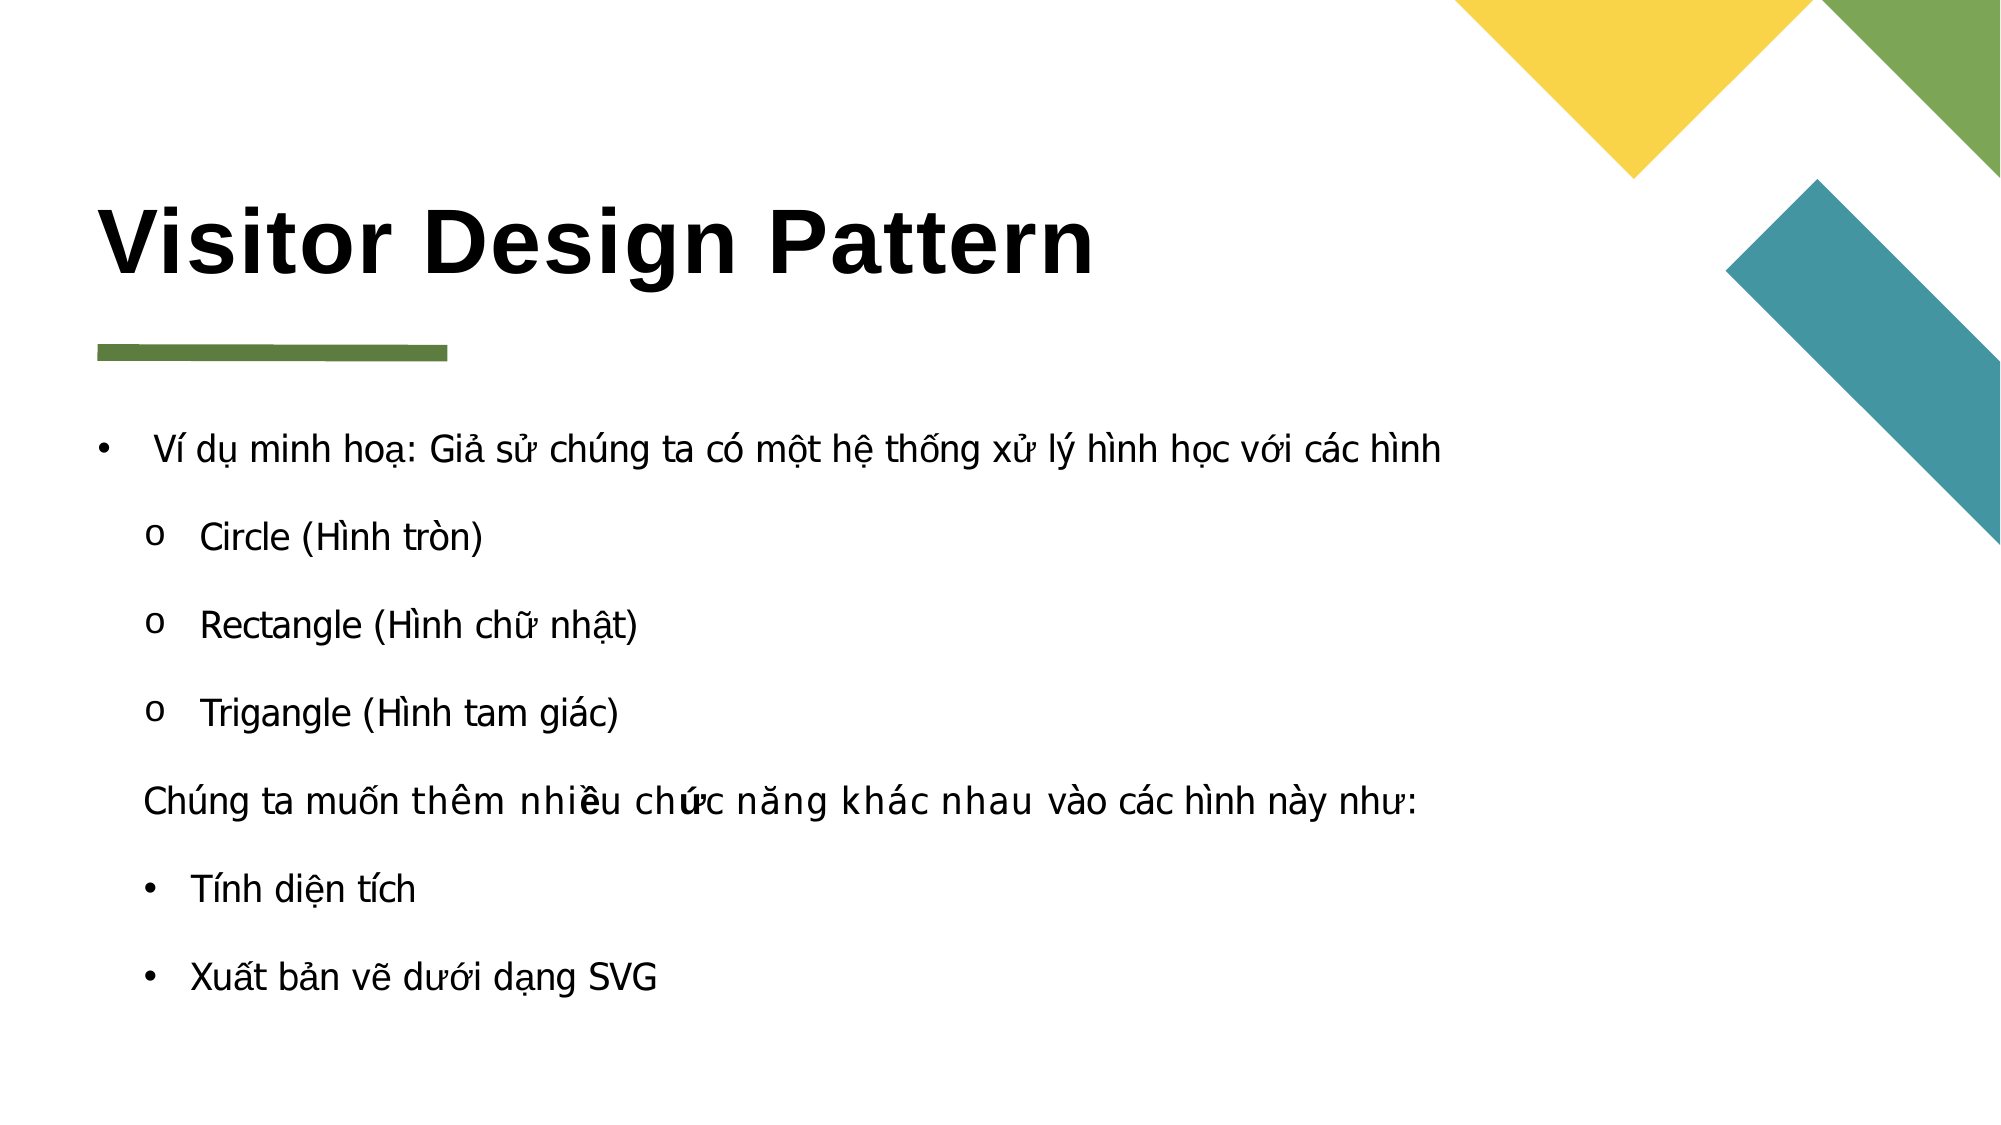

# Visitor Design Pattern
Ví dụ minh hoạ: Giả sử chúng ta có một hệ thống xử lý hình học với các hình
Circle (Hình tròn)
Rectangle (Hình chữ nhật)
Trigangle (Hình tam giác)
Chúng ta muốn thêm nhiều chức năng khác nhau vào các hình này như:
Tính diện tích
Xuất bản vẽ dưới dạng SVG